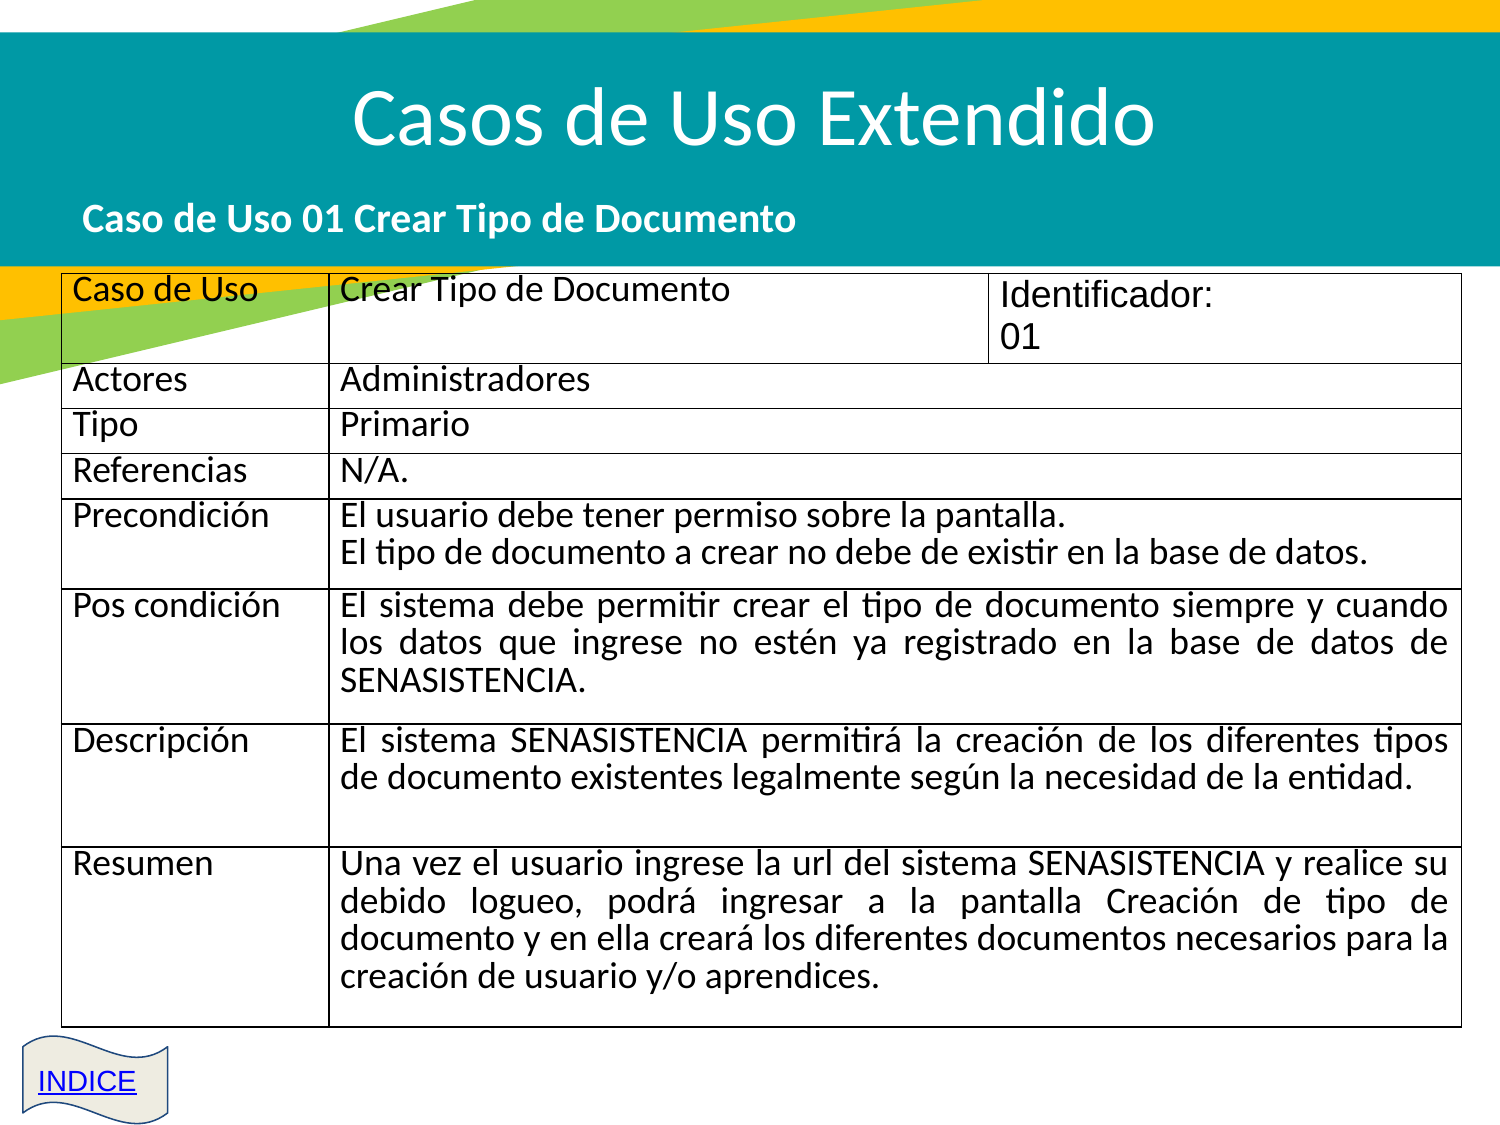

Casos de Uso Extendido
Caso de Uso 01 Crear Tipo de Documento

| Caso de Uso | Crear Tipo de Documento | Identificador:  01 |
| --- | --- | --- |
| Actores | Administradores |  |
| Tipo | Primario |  |
| Referencias | N/A. |  |
| Precondición | El usuario debe tener permiso sobre la pantalla. El tipo de documento a crear no debe de existir en la base de datos. |  |
| Pos condición | El sistema debe permitir crear el tipo de documento siempre y cuando los datos que ingrese no estén ya registrado en la base de datos de SENASISTENCIA. |  |
| Descripción | El sistema SENASISTENCIA permitirá la creación de los diferentes tipos de documento existentes legalmente según la necesidad de la entidad. |  |
| Resumen | Una vez el usuario ingrese la url del sistema SENASISTENCIA y realice su debido logueo, podrá ingresar a la pantalla Creación de tipo de documento y en ella creará los diferentes documentos necesarios para la creación de usuario y/o aprendices. |  |
INDICE